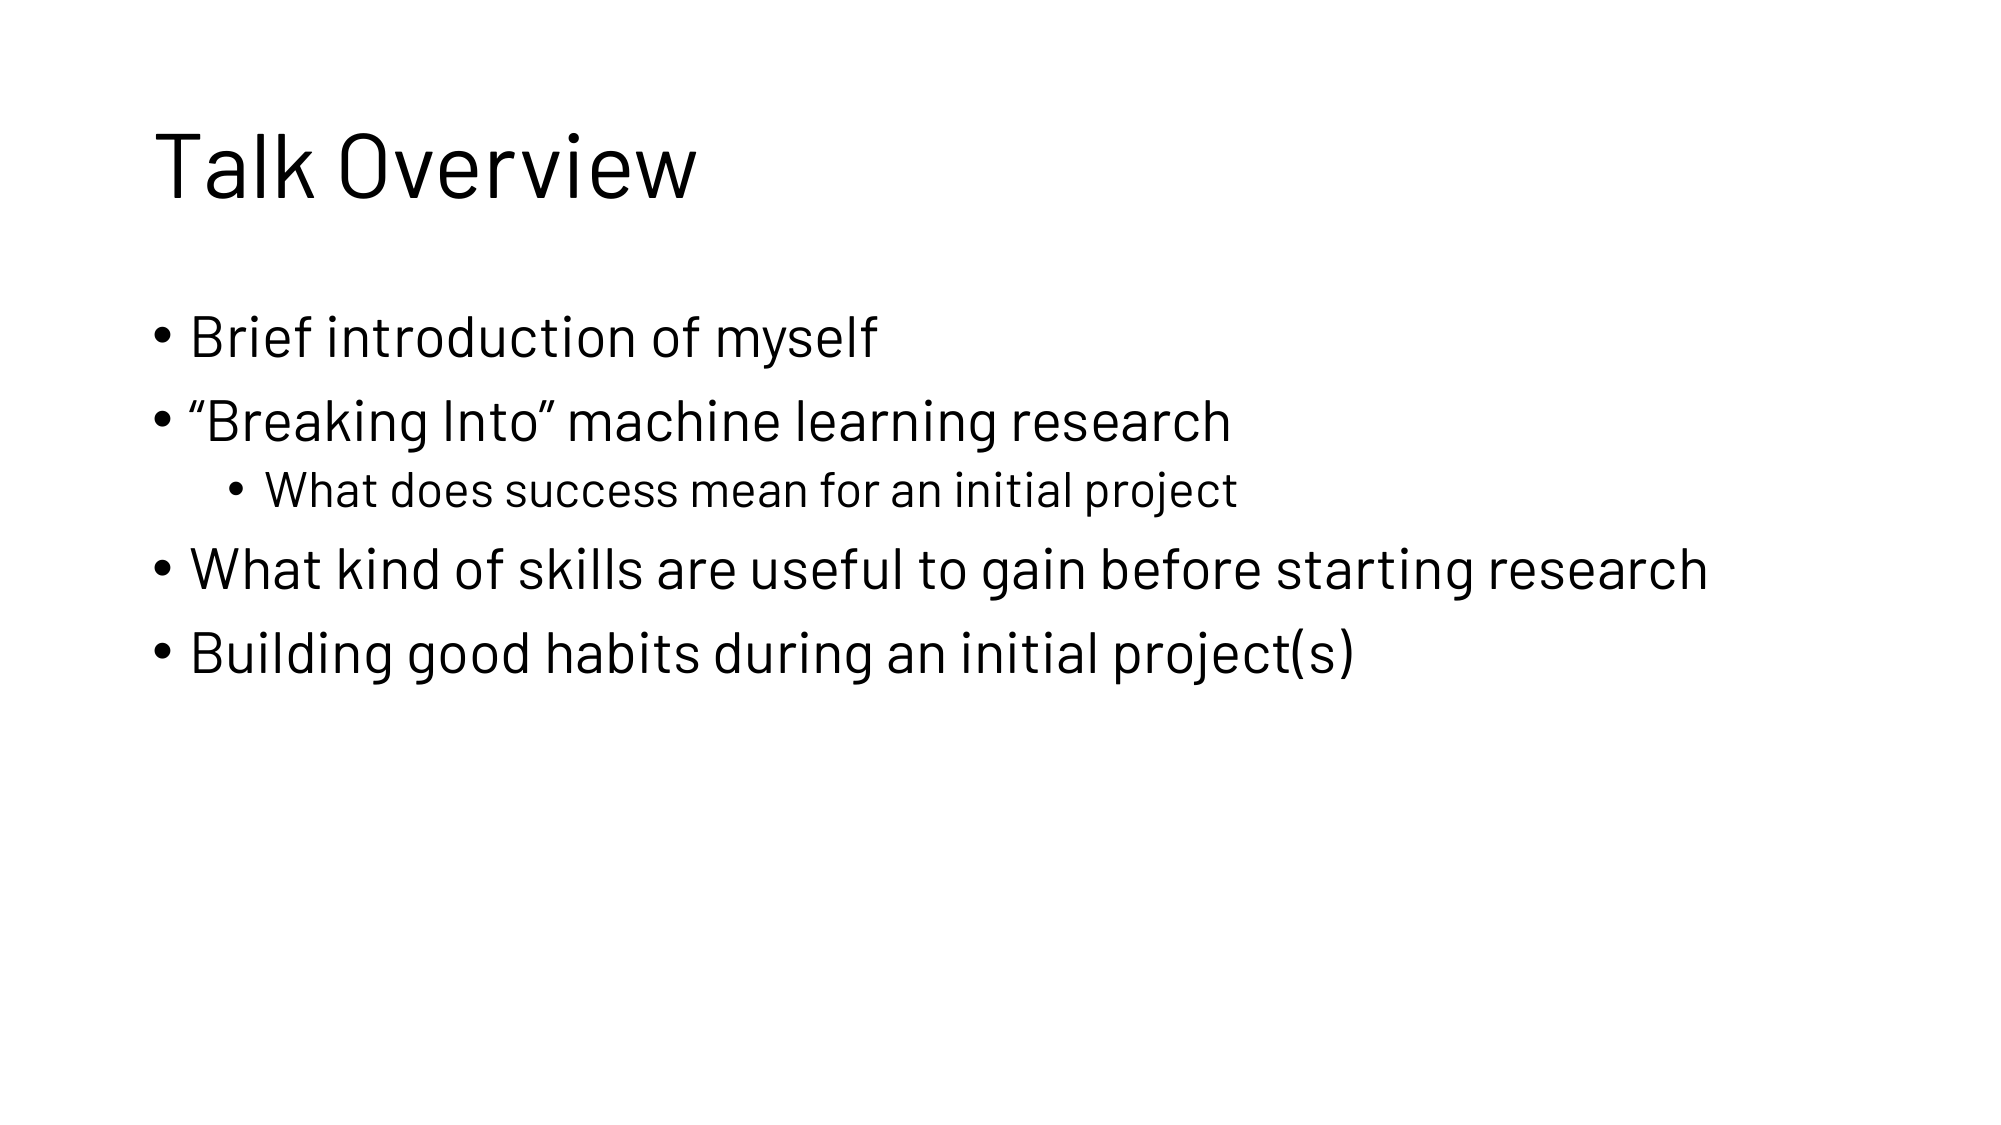

# Talk Overview
Brief introduction of myself
“Breaking Into” machine learning research
What does success mean for an initial project
What kind of skills are useful to gain before starting research
Building good habits during an initial project(s)